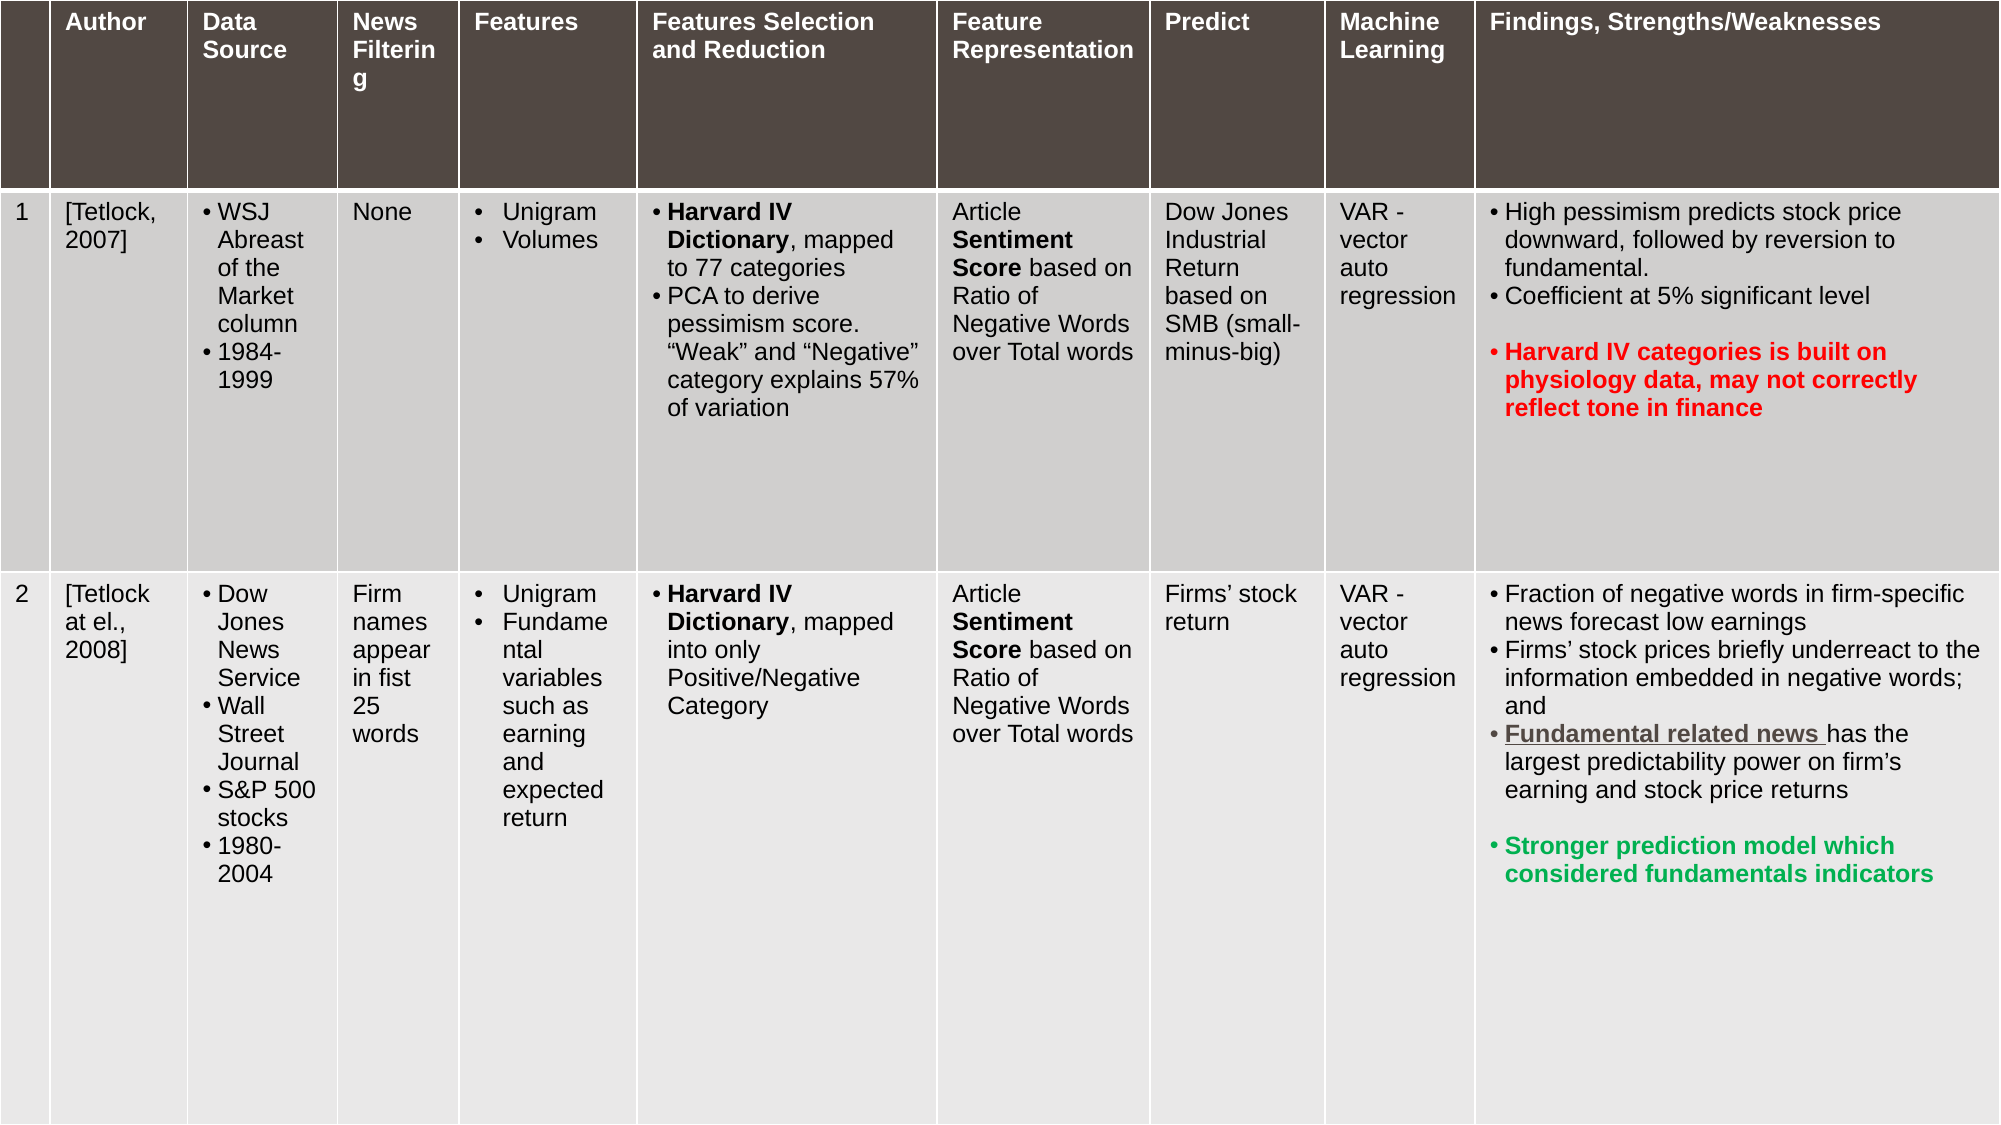

|  | Author | Data Source | News Filtering | Features | Features Selection and Reduction | Feature Representation | Predict | Machine Learning | Findings, Strengths/Weaknesses |
| --- | --- | --- | --- | --- | --- | --- | --- | --- | --- |
| 1 | [Tetlock, 2007] | WSJ Abreast of the Market column 1984-1999 | None | Unigram Volumes | Harvard IV Dictionary, mapped to 77 categories PCA to derive pessimism score. “Weak” and “Negative” category explains 57% of variation | Article Sentiment Score based on Ratio of Negative Words over Total words | Dow Jones Industrial Return based on SMB (small-minus-big) | VAR -vector auto regression | High pessimism predicts stock price downward, followed by reversion to fundamental. Coefficient at 5% significant level Harvard IV categories is built on physiology data, may not correctly reflect tone in finance |
| 2 | [Tetlock at el., 2008] | Dow Jones News Service Wall Street Journal S&P 500 stocks 1980-2004 | Firm names appear in fist 25 words | Unigram Fundamental variables such as earning and expected return | Harvard IV Dictionary, mapped into only Positive/Negative Category | Article Sentiment Score based on Ratio of Negative Words over Total words | Firms’ stock return | VAR -vector auto regression | Fraction of negative words in firm-specific news forecast low earnings Firms’ stock prices briefly underreact to the information embedded in negative words; and Fundamental related news has the largest predictability power on firm’s earning and stock price returns Stronger prediction model which considered fundamentals indicators |